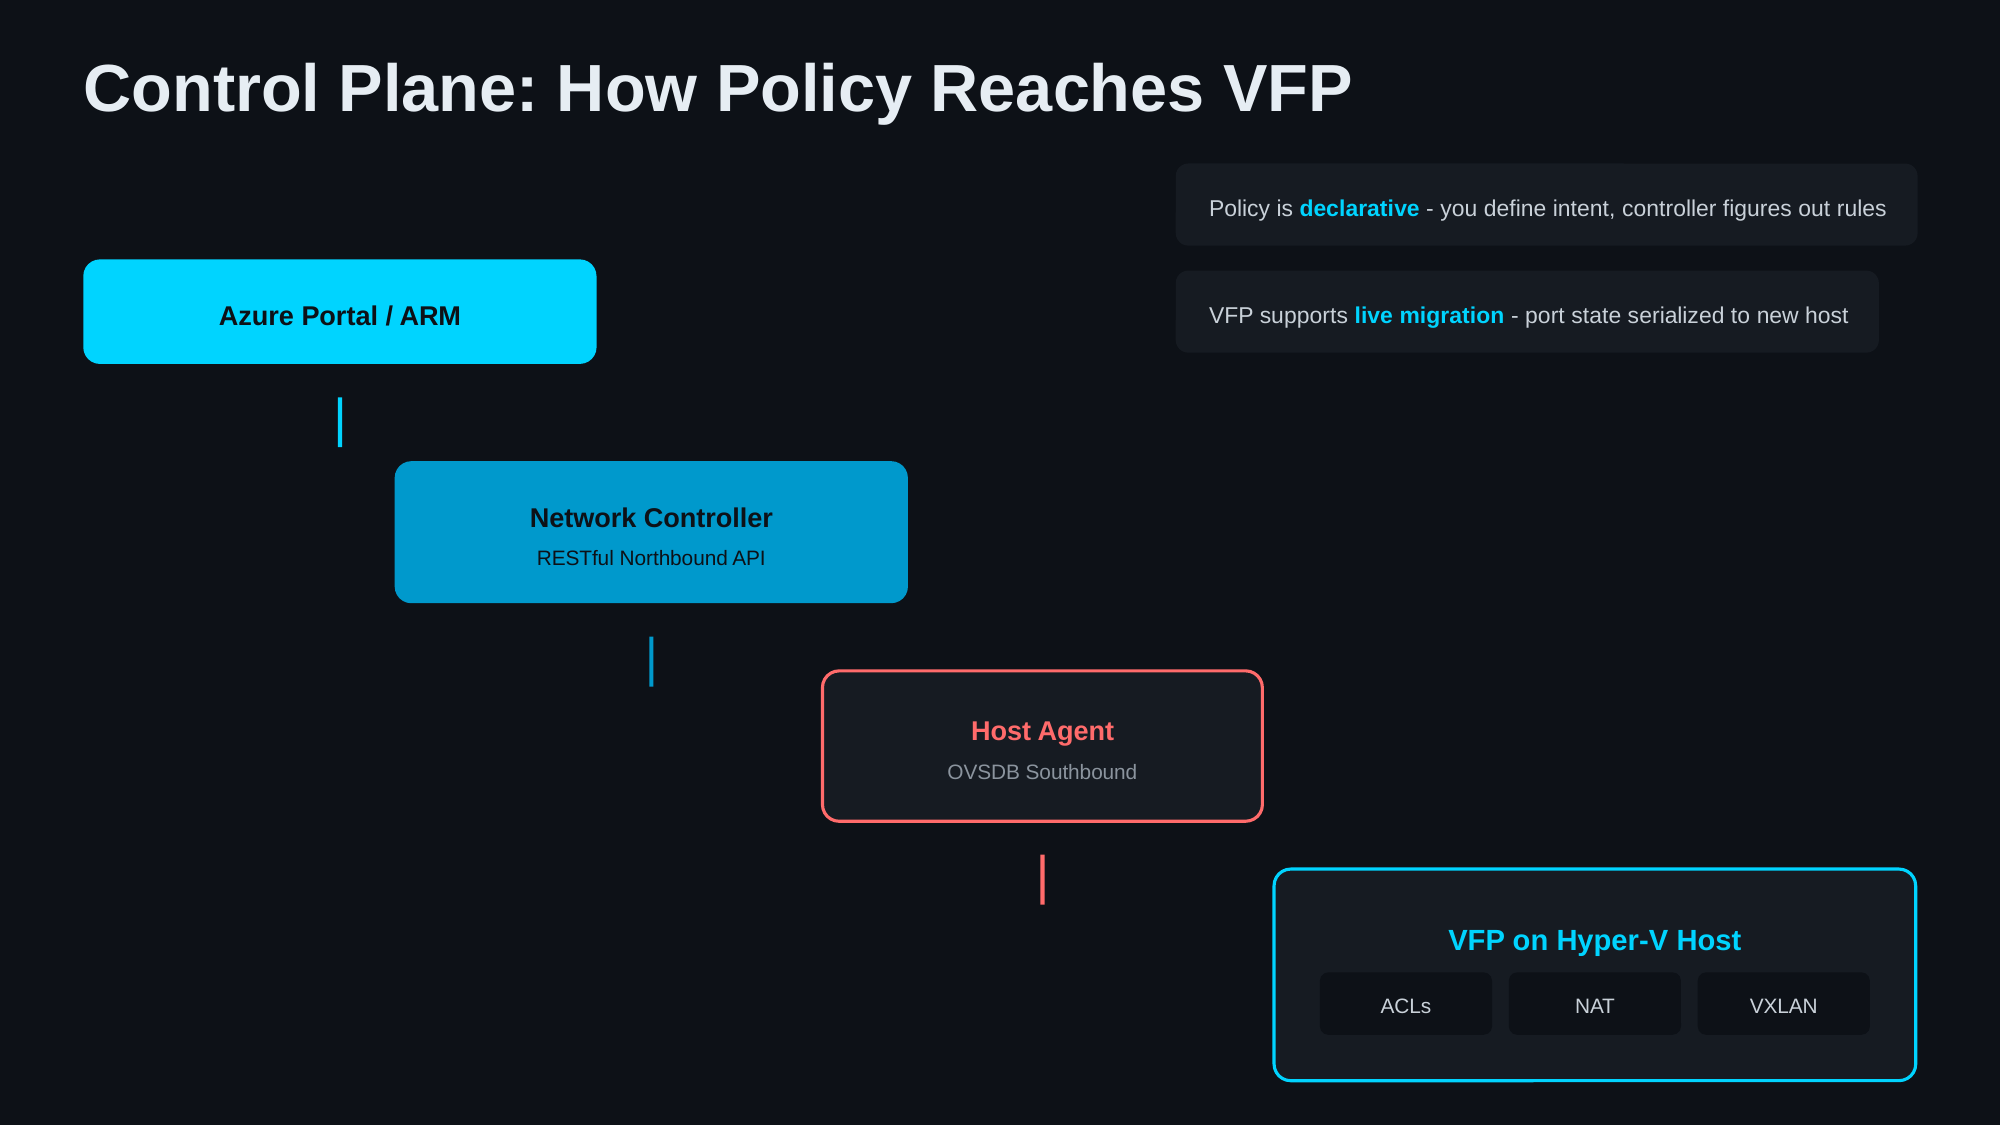

Control Plane: How Policy Reaches VFP

Policy is declarative - you define intent, controller figures out rules

Azure Portal / ARM
VFP supports live migration - port state serialized to new host

Network Controller
RESTful Northbound API

Host Agent
OVSDB Southbound

VFP on Hyper-V Host

ACLs
NAT
VXLAN